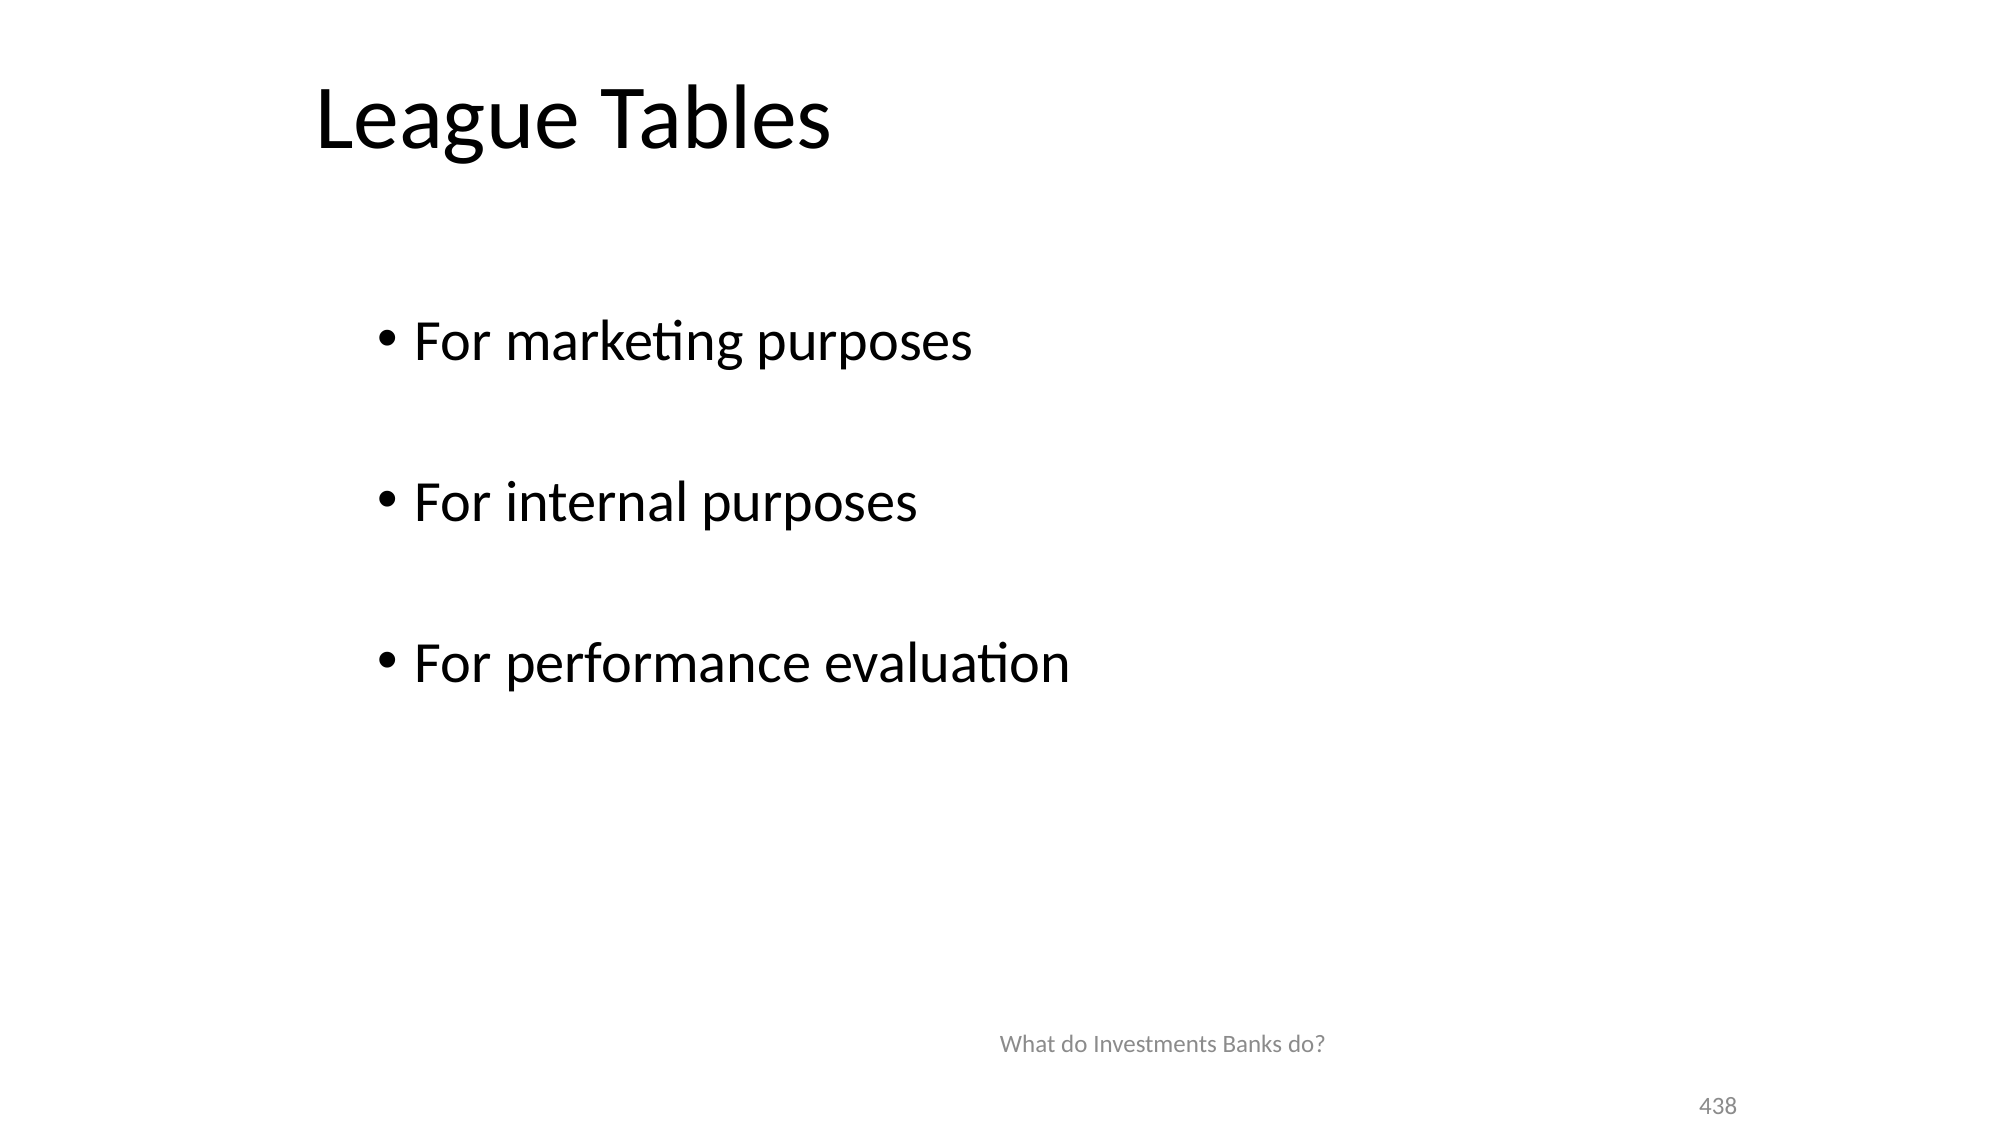

# League Tables
For marketing purposes
For internal purposes
For performance evaluation
What do Investments Banks do?
438